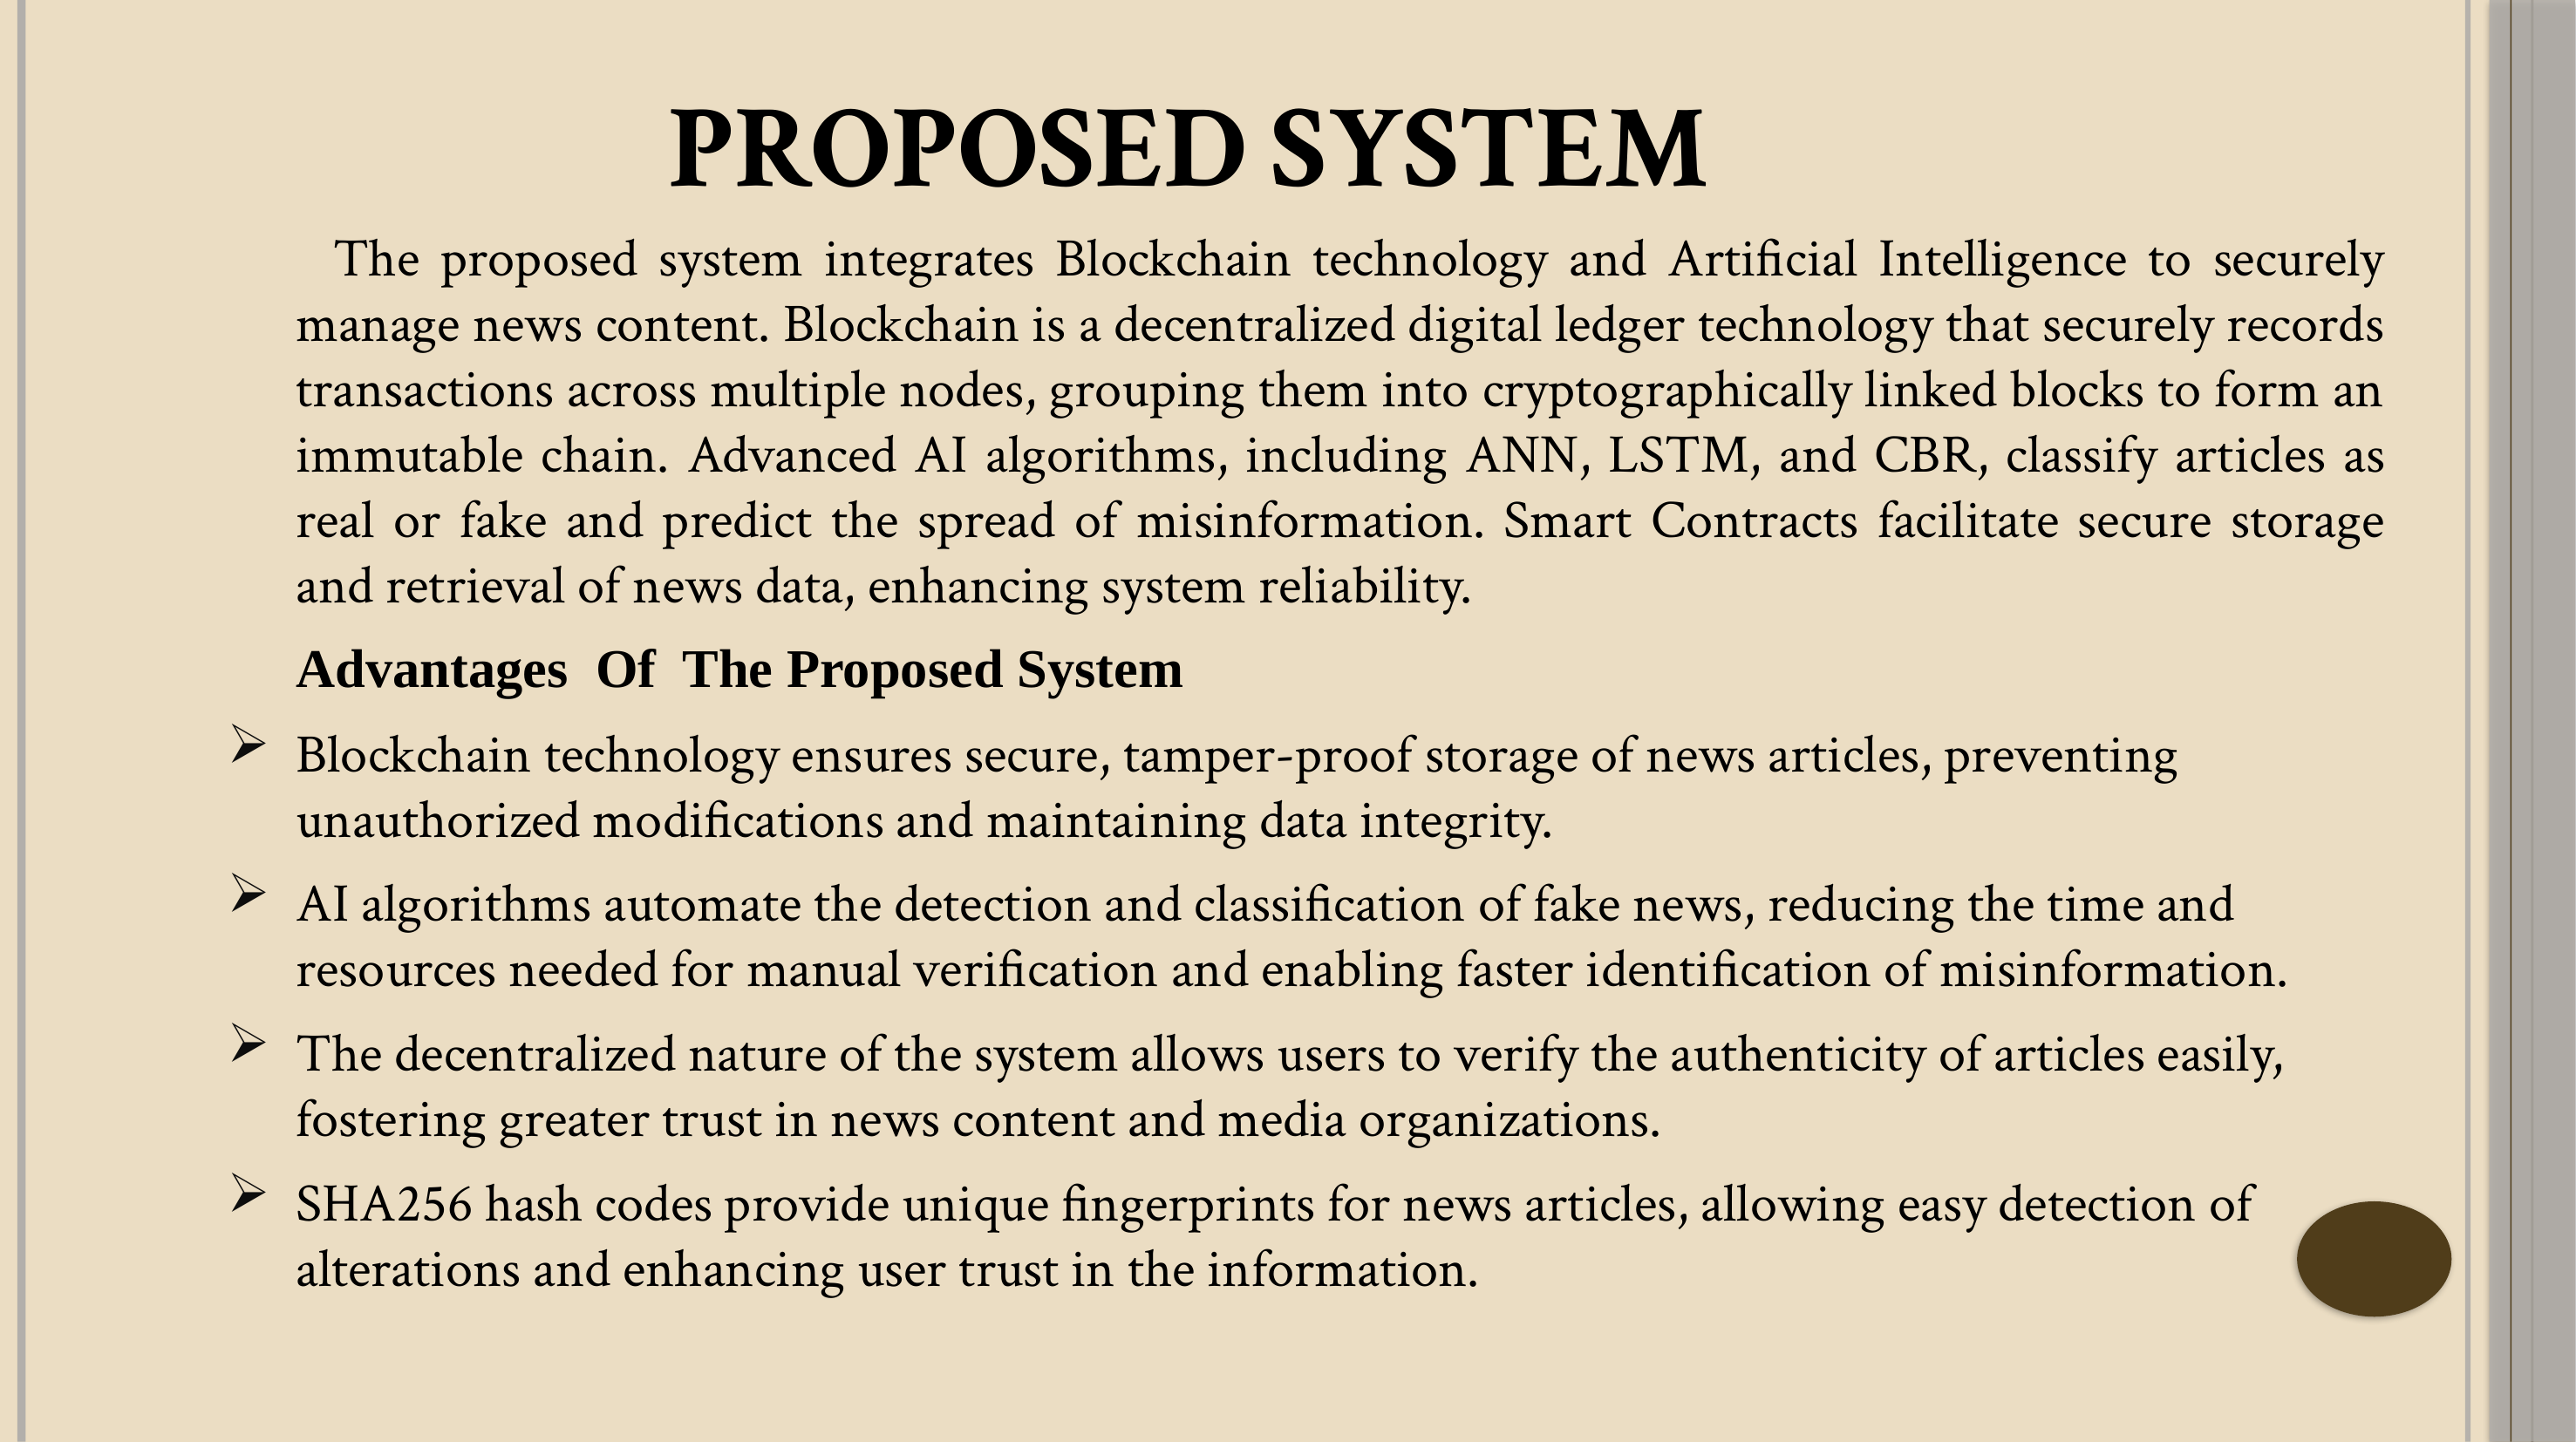

# Proposed System
     The proposed system integrates Blockchain technology and Artificial Intelligence to securely manage news content. Blockchain is a decentralized digital ledger technology that securely records transactions across multiple nodes, grouping them into cryptographically linked blocks to form an immutable chain. Advanced AI algorithms, including ANN, LSTM, and CBR, classify articles as real or fake and predict the spread of misinformation. Smart Contracts facilitate secure storage and retrieval of news data, enhancing system reliability.
     Advantages  Of  The Proposed System
Blockchain technology ensures secure, tamper-proof storage of news articles, preventing unauthorized modifications and maintaining data integrity.
AI algorithms automate the detection and classification of fake news, reducing the time and resources needed for manual verification and enabling faster identification of misinformation.
The decentralized nature of the system allows users to verify the authenticity of articles easily, fostering greater trust in news content and media organizations.
SHA256 hash codes provide unique fingerprints for news articles, allowing easy detection of alterations and enhancing user trust in the information.